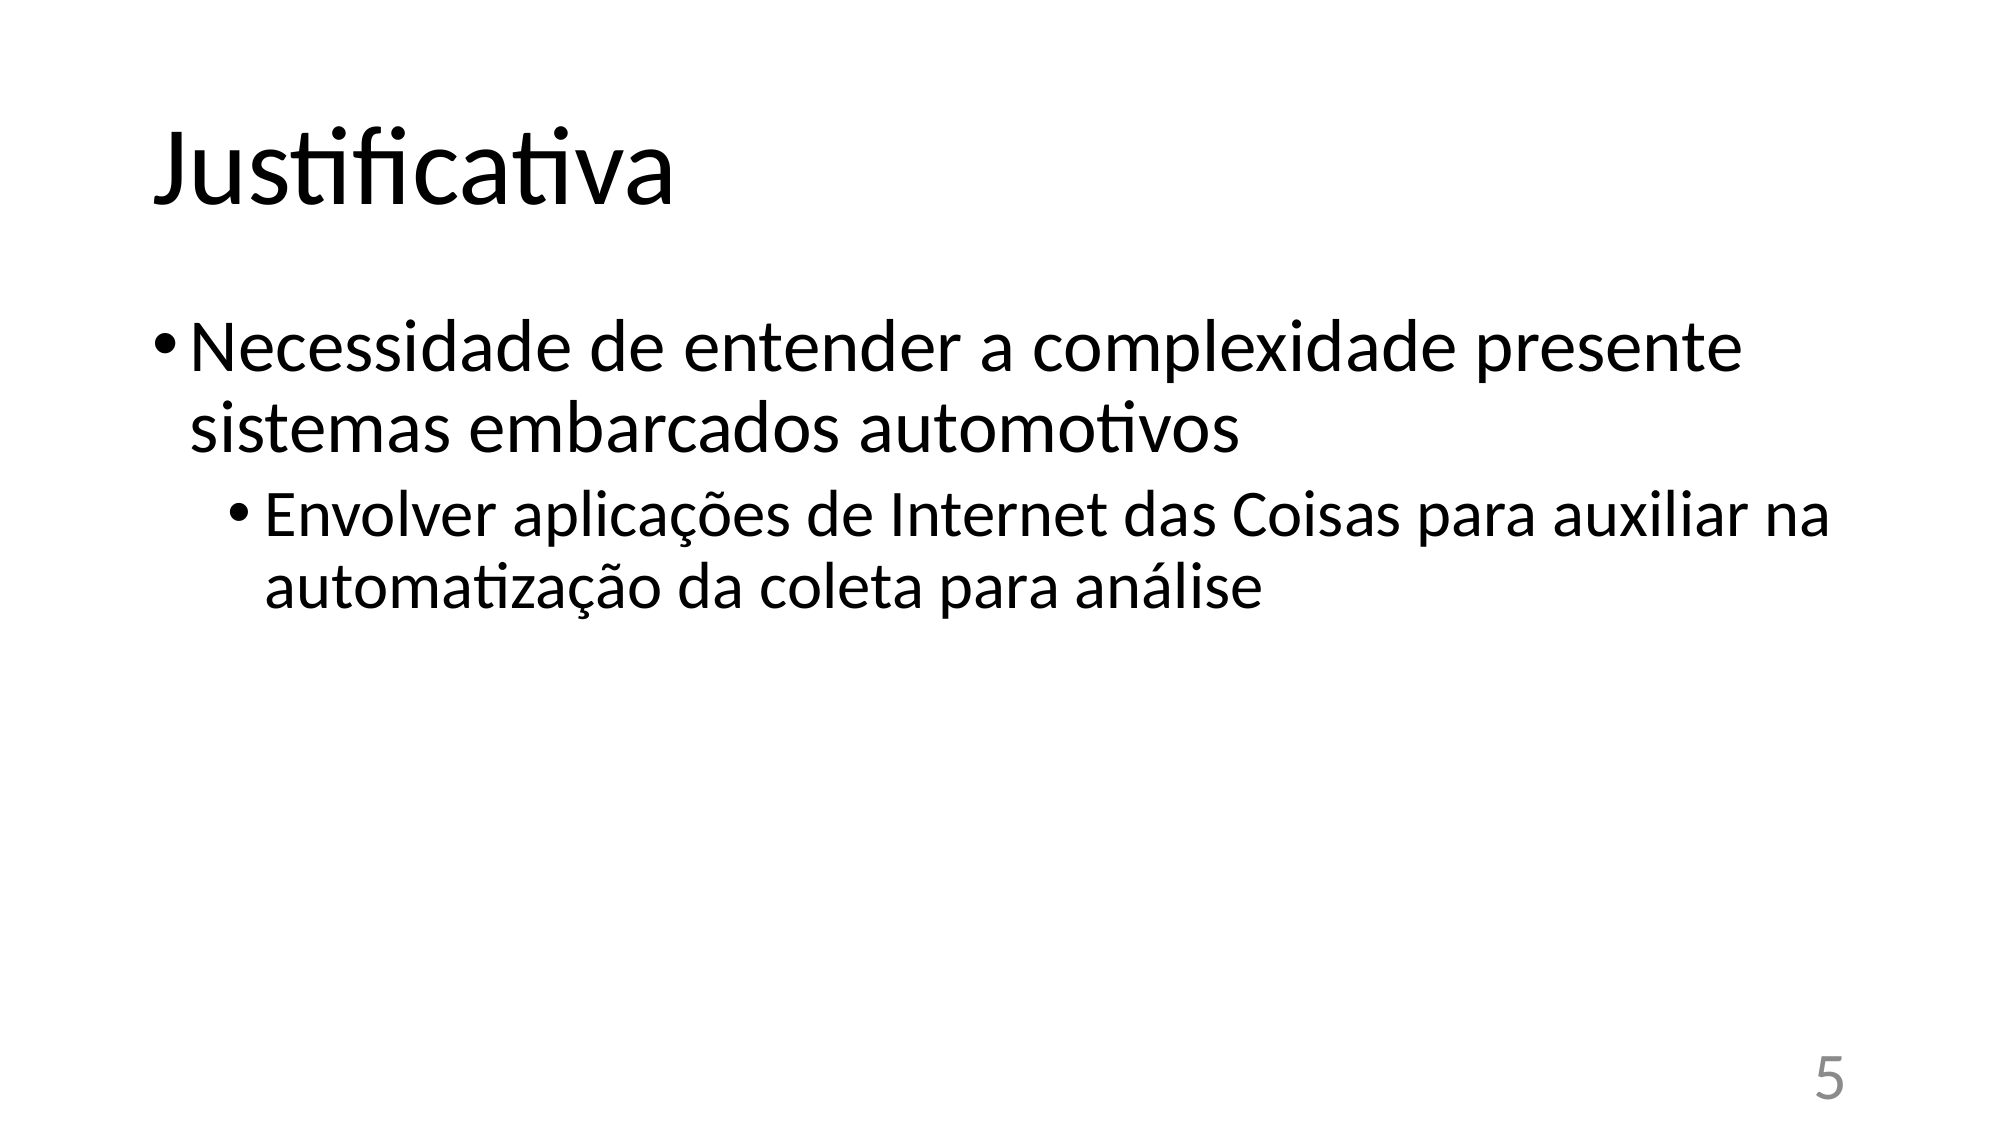

# Justificativa
Necessidade de entender a complexidade presente sistemas embarcados automotivos
Envolver aplicações de Internet das Coisas para auxiliar na automatização da coleta para análise

5